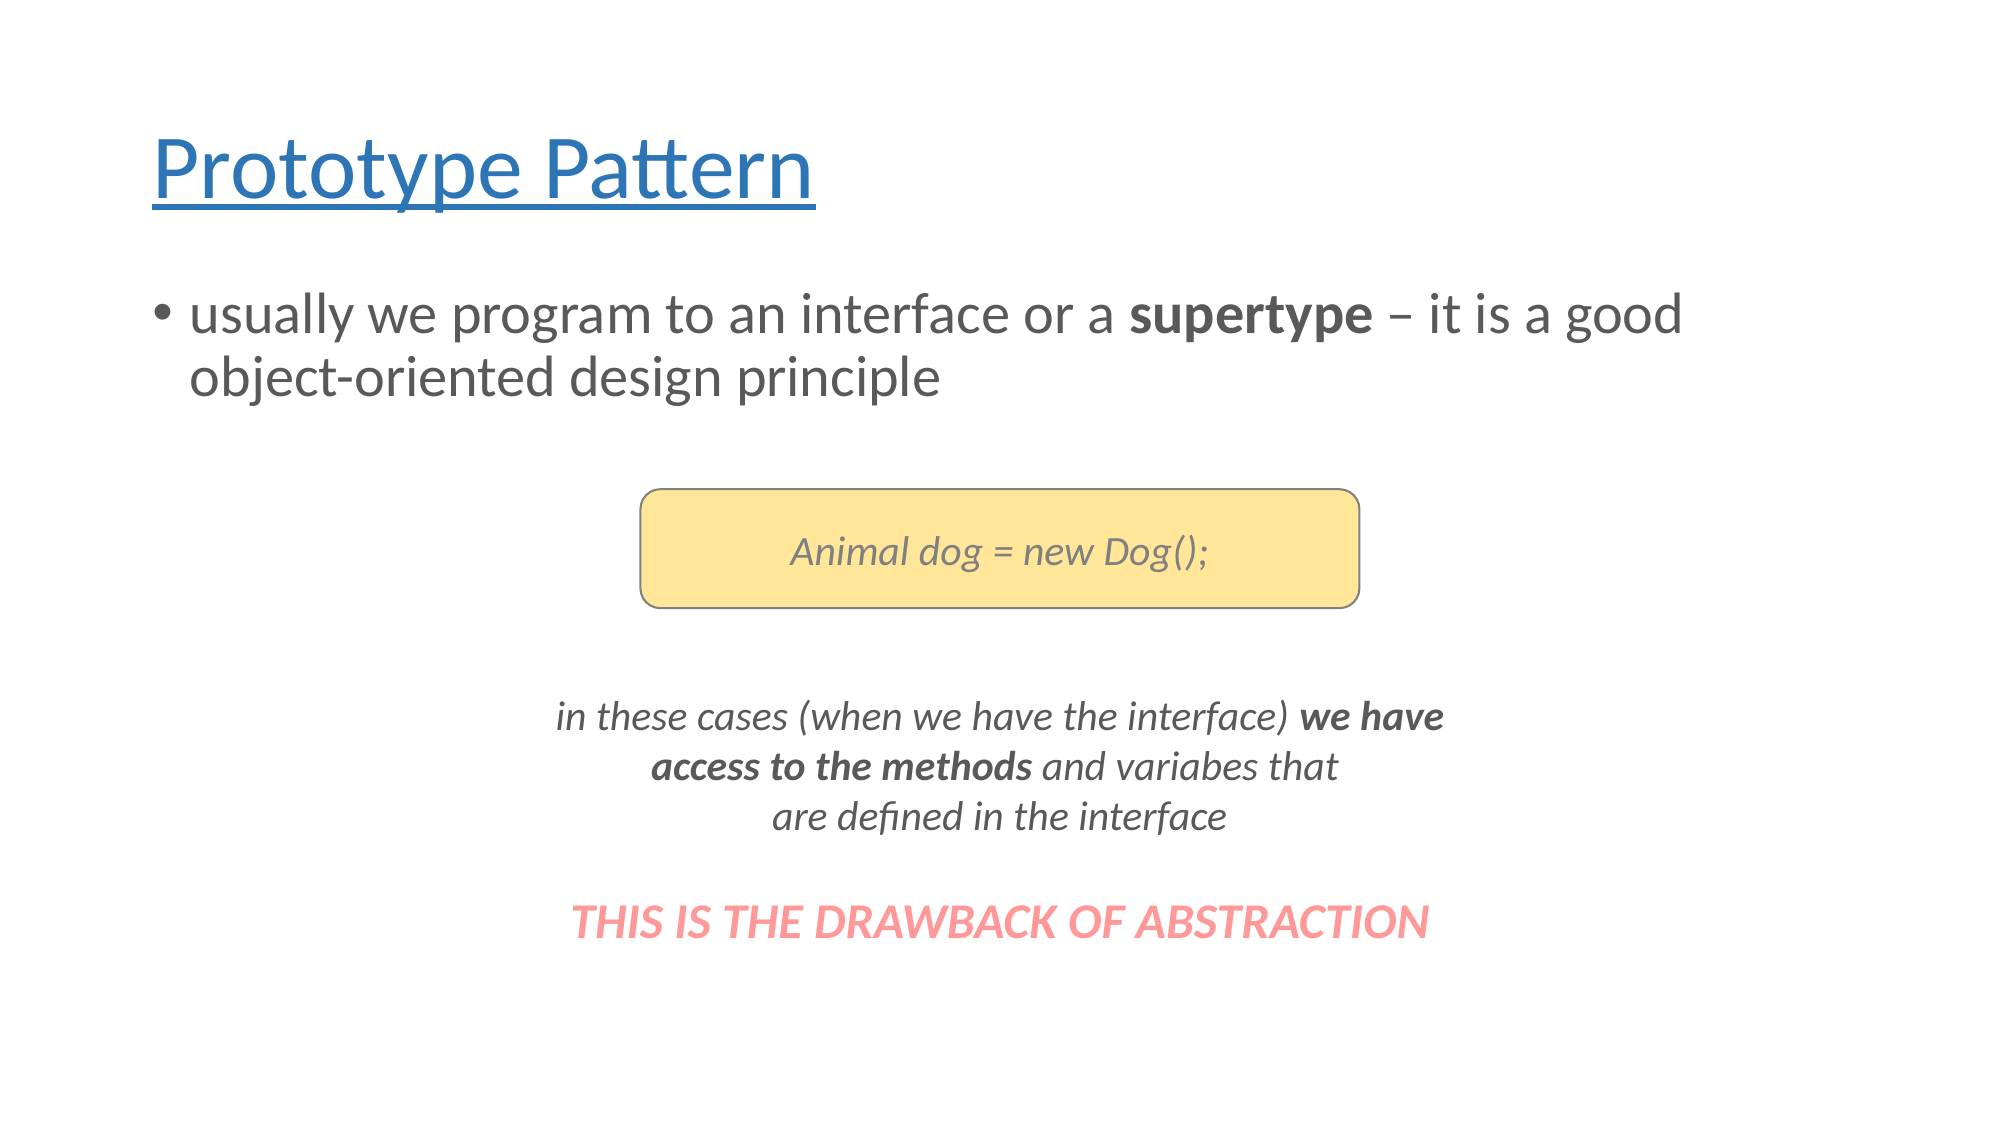

# Prototype Pattern
usually we program to an interface or a supertype – it is a good object-oriented design principle

Animal dog = new Dog();
Animal dog = new Dog()
in these cases (when we have the interface) we have
access to the methods and variabes that
are defined in the interface

THIS IS THE DRAWBACK OF ABSTRACTION